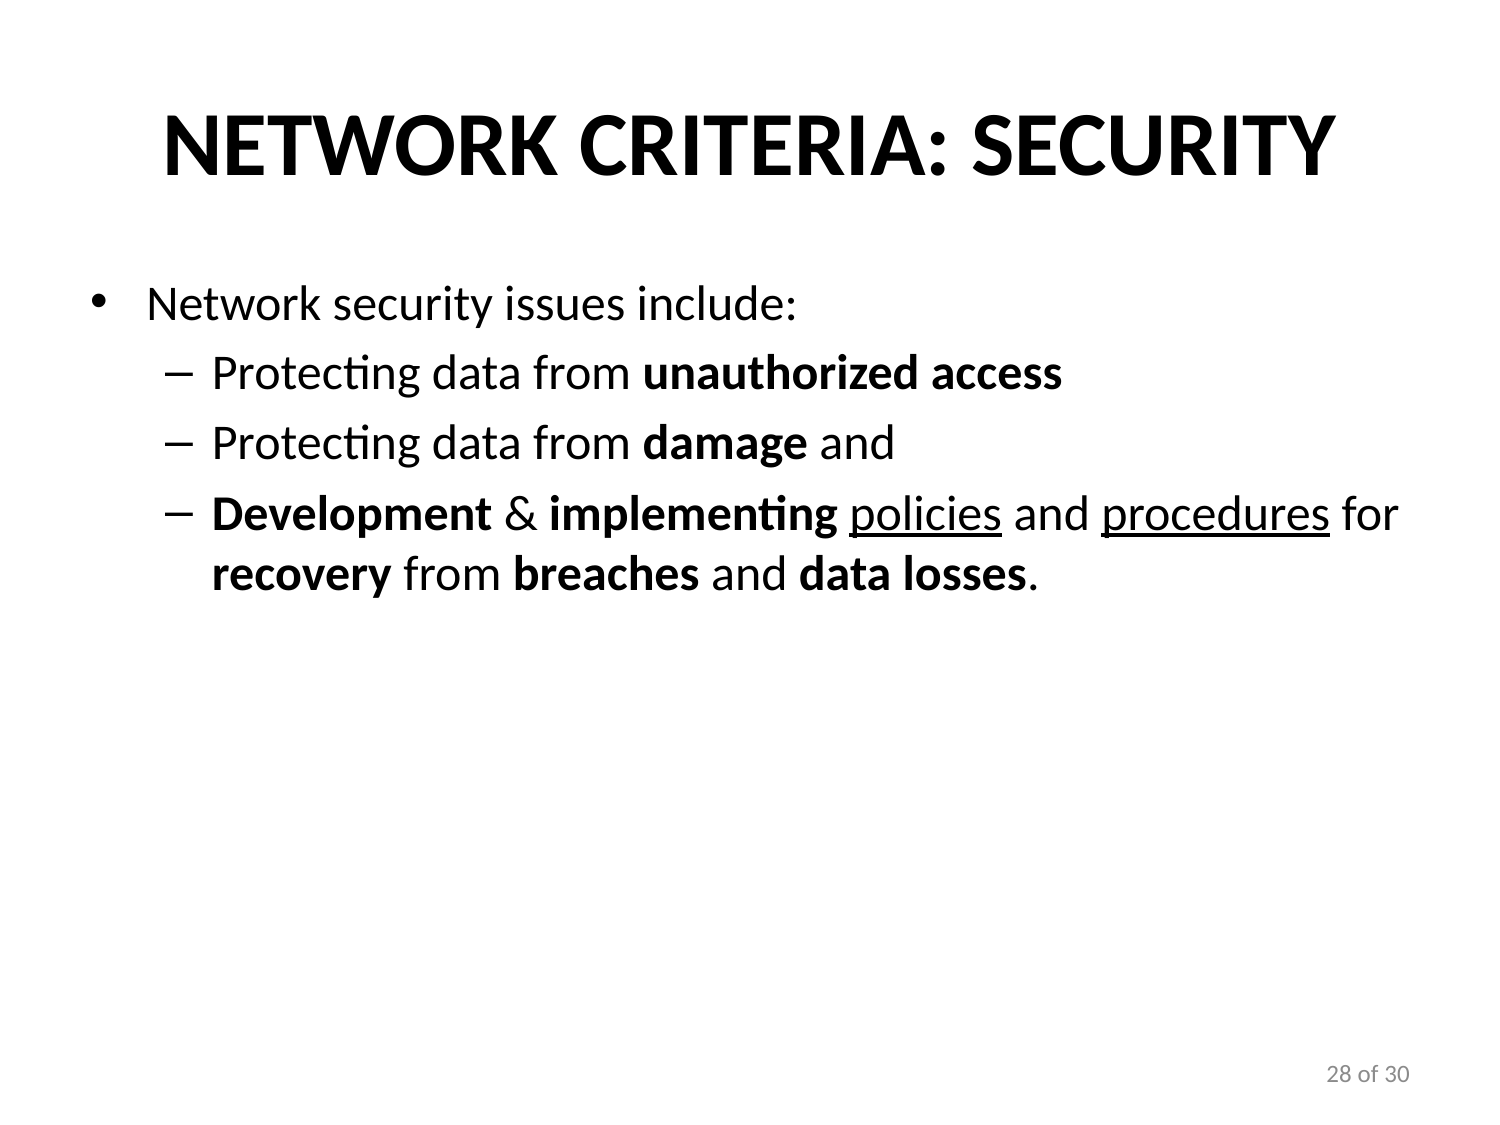

# Network Criteria: Security
Network security issues include:
Protecting data from unauthorized access
Protecting data from damage and
Development & implementing policies and procedures for recovery from breaches and data losses.
28 of 30